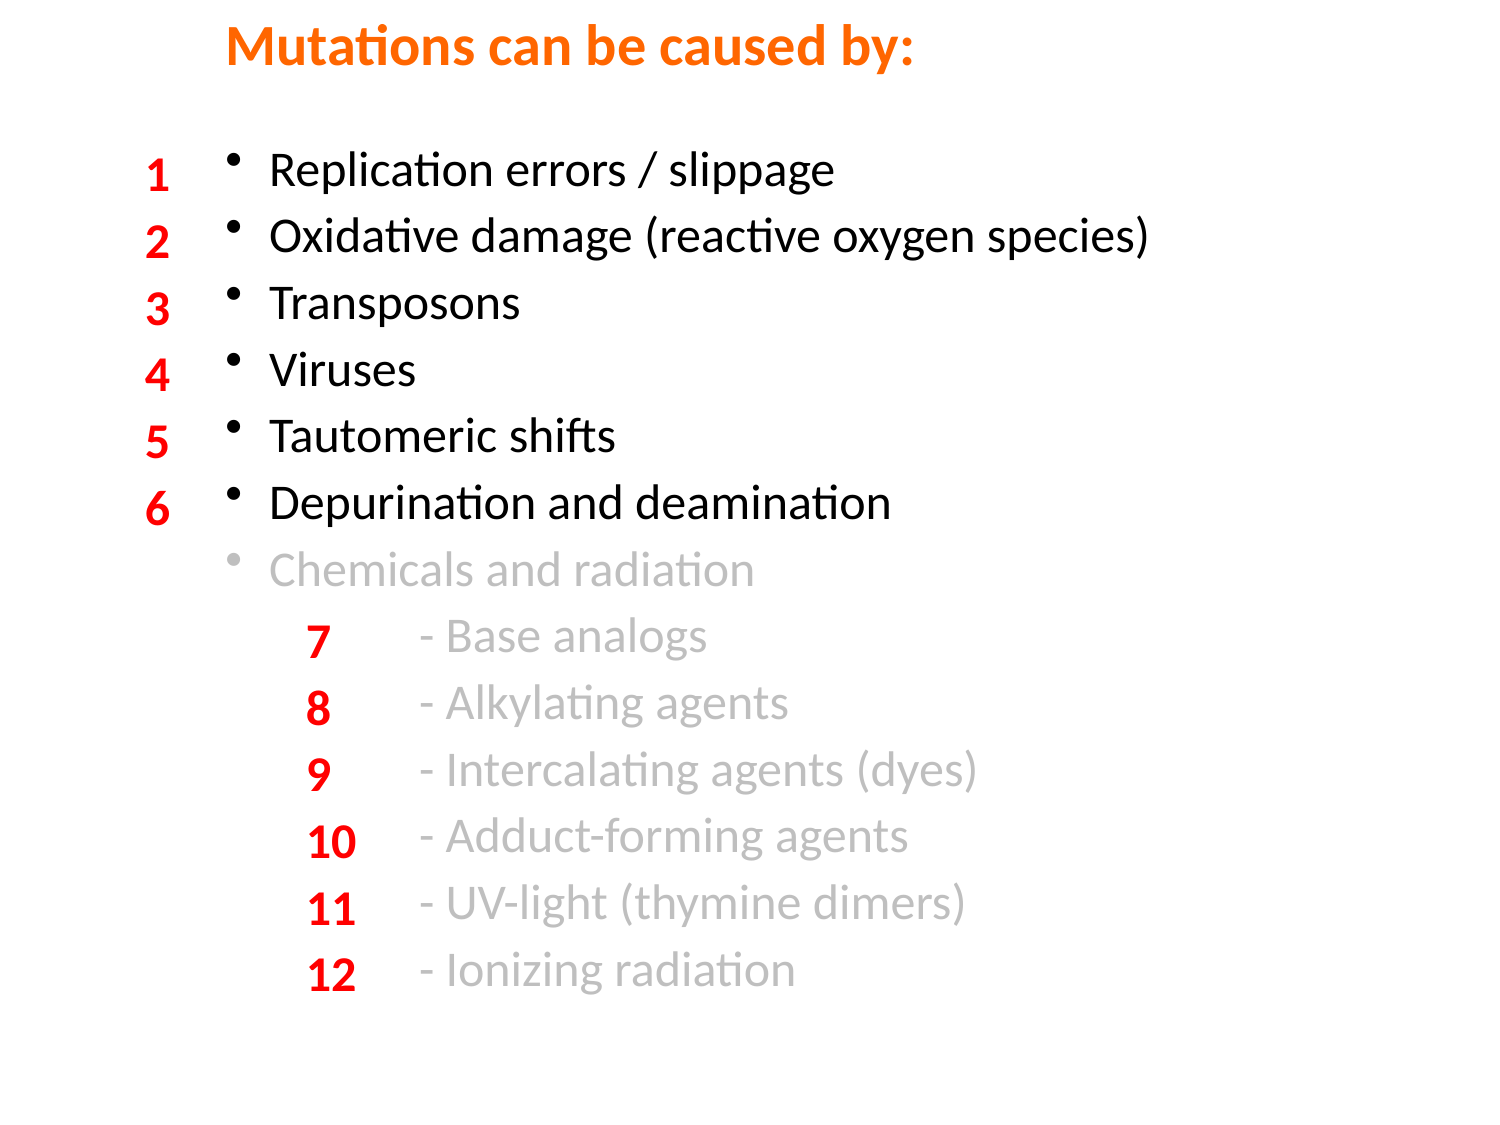

Mutations can be caused by:

Replication errors / slippage
Oxidative damage (reactive oxygen species)
Transposons
Viruses
Tautomeric shifts
Depurination and deamination
Chemicals and radiation
		- Base analogs
		- Alkylating agents
		- Intercalating agents (dyes)
		- Adduct-forming agents
		- UV-light (thymine dimers)
		- Ionizing radiation
1
2
3
4
5
6

	7
	8
	9
	10
	11
	12